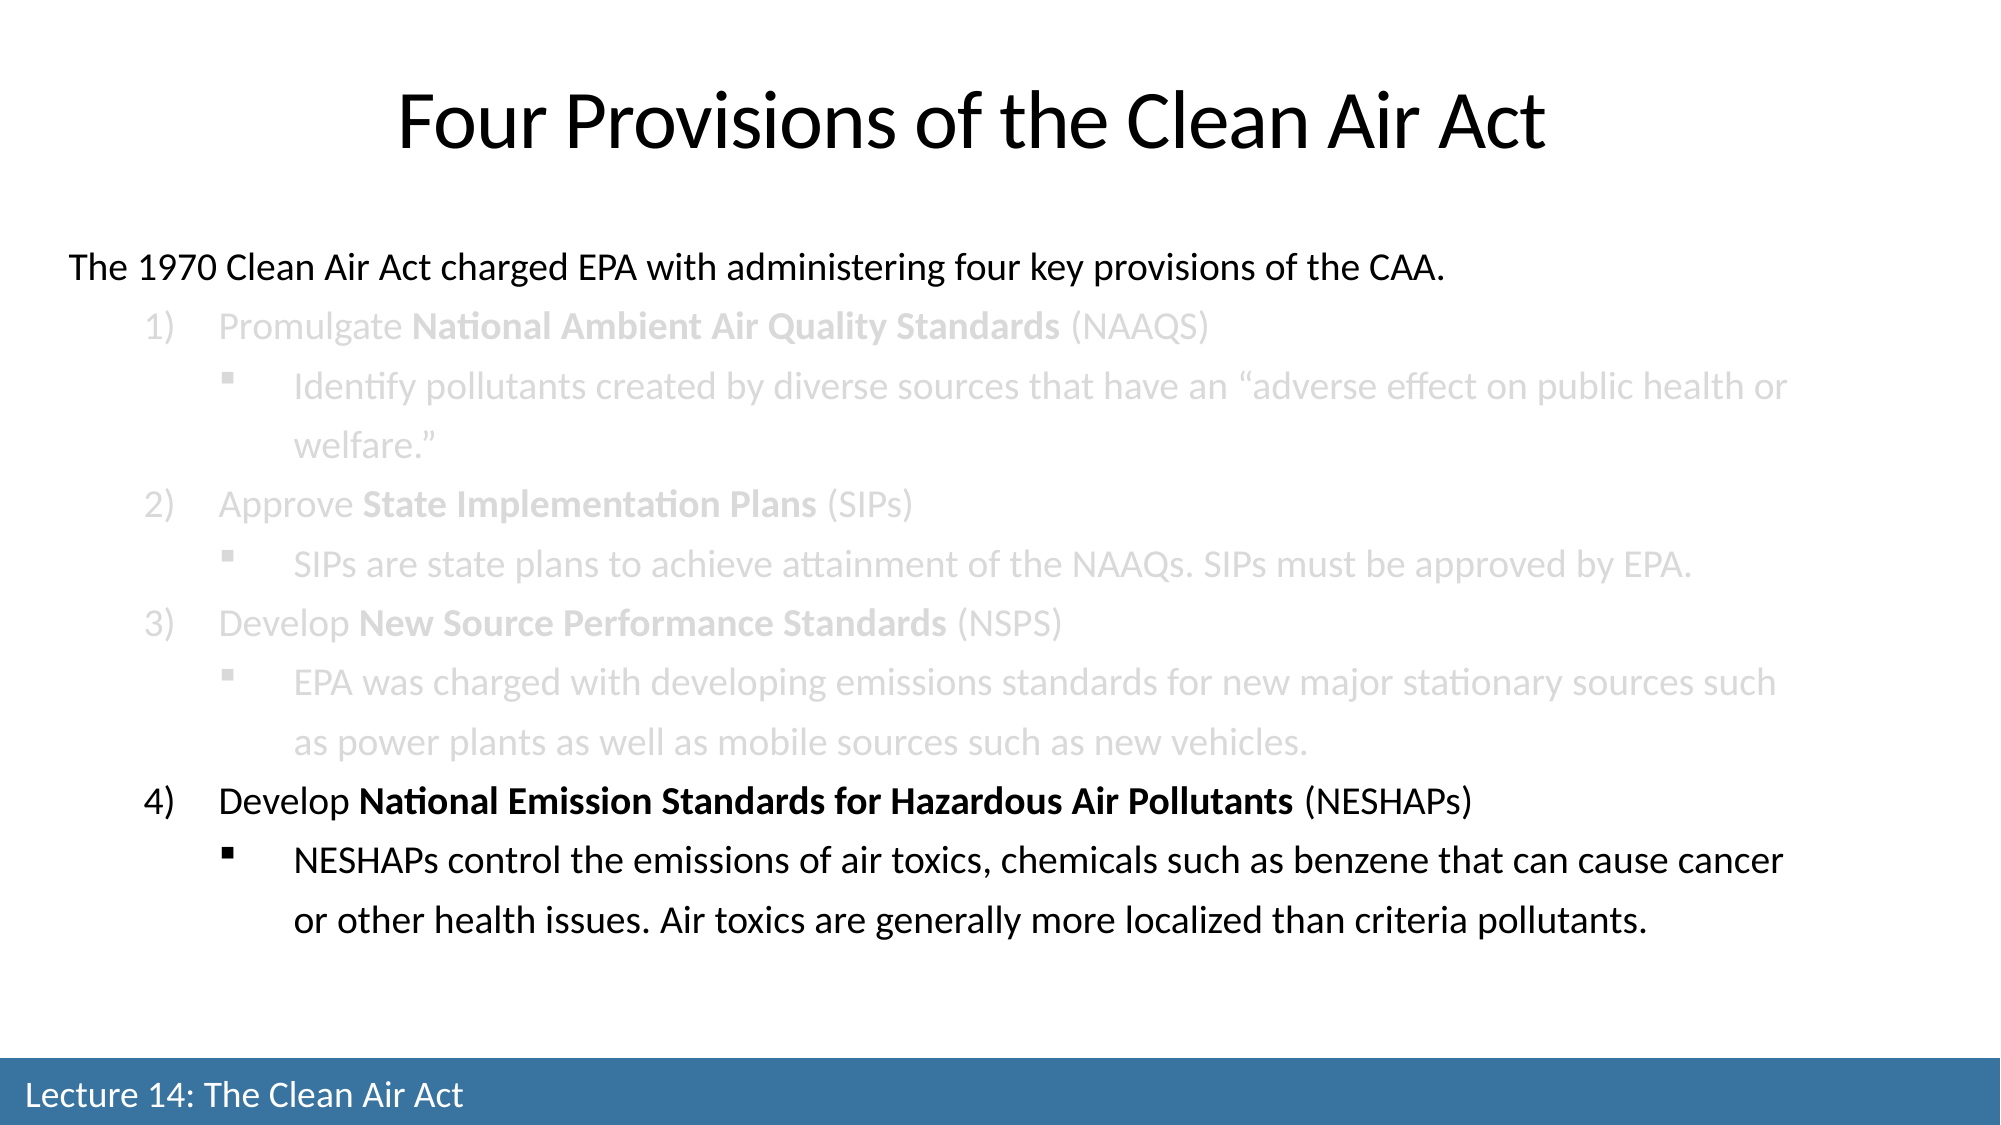

Four Provisions of the Clean Air Act
The 1970 Clean Air Act charged EPA with administering four key provisions of the CAA.
Promulgate National Ambient Air Quality Standards (NAAQS)
Identify pollutants created by diverse sources that have an “adverse effect on public health or welfare.”
Approve State Implementation Plans (SIPs)
SIPs are state plans to achieve attainment of the NAAQs. SIPs must be approved by EPA.
Develop New Source Performance Standards (NSPS)
EPA was charged with developing emissions standards for new major stationary sources such as power plants as well as mobile sources such as new vehicles.
Develop National Emission Standards for Hazardous Air Pollutants (NESHAPs)
NESHAPs control the emissions of air toxics, chemicals such as benzene that can cause cancer or other health issues. Air toxics are generally more localized than criteria pollutants.